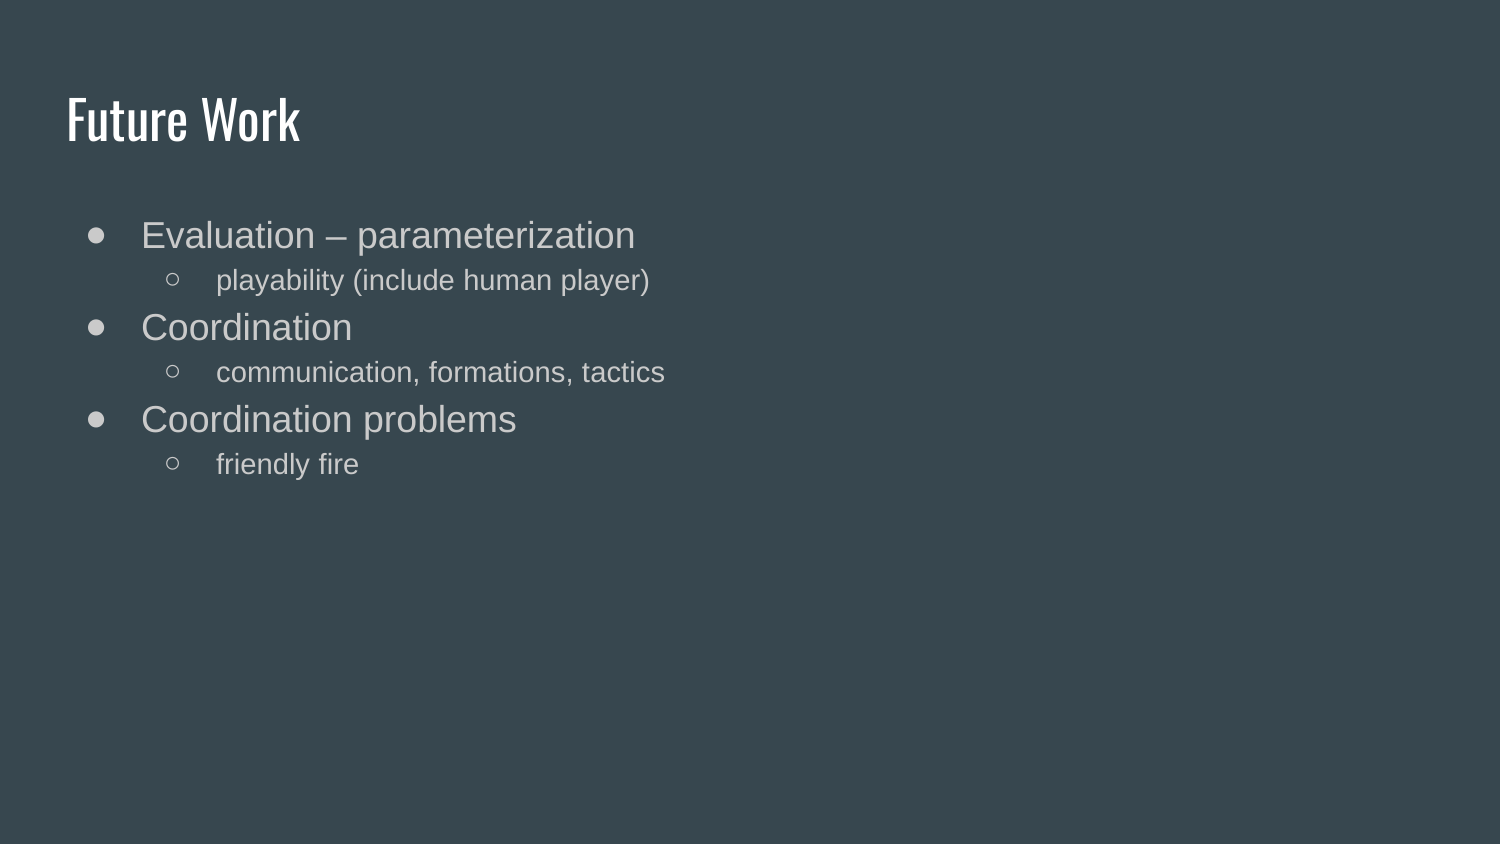

# Future Work
Evaluation – parameterization
playability (include human player)
Coordination
communication, formations, tactics
Coordination problems
friendly fire